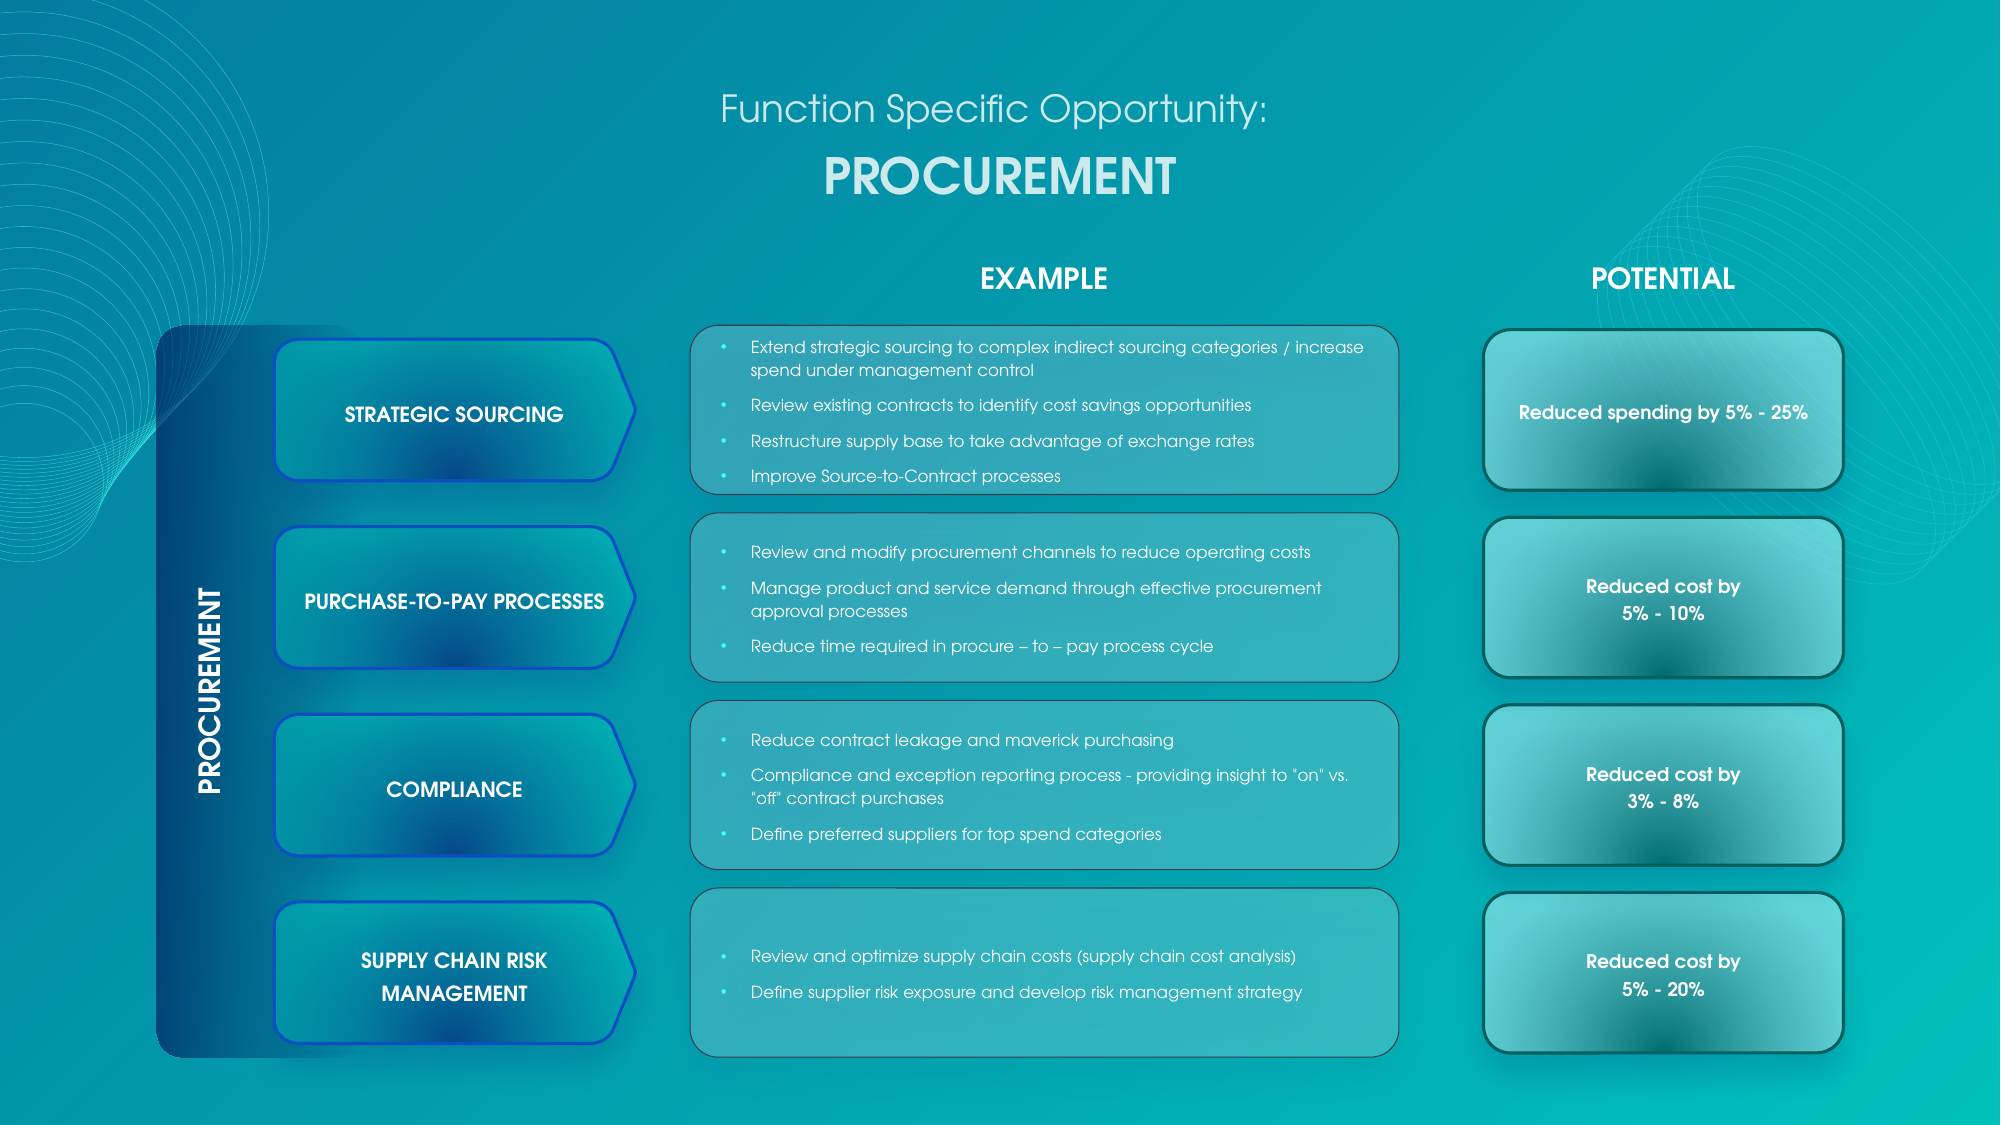

Function Specific Opportunity:
PROCUREMENT

EXAMPLE
POTENTIAL
Extend strategic sourcing to complex indirect sourcing categories / increase spend under management control
Review existing contracts to identify cost savings opportunities
Restructure supply base to take advantage of exchange rates
Improve Source-to-Contract processes
Reduced spending by 5% - 25%
STRATEGIC SOURCING
Review and modify procurement channels to reduce operating costs
Manage product and service demand through effective procurement approval processes
Reduce time required in procure – to – pay process cycle
Reduced cost by
5% - 10%
PURCHASE-TO-PAY PROCESSES

PROCUREMENT
Reduce contract leakage and maverick purchasing
Compliance and exception reporting process - providing insight to "on" vs. "off" contract purchases
Define preferred suppliers for top spend categories
Reduced cost by
3% - 8%
COMPLIANCE
Review and optimize supply chain costs (supply chain cost analysis)
Define supplier risk exposure and develop risk management strategy
Reduced cost by
5% - 20%
SUPPLY CHAIN RISK MANAGEMENT